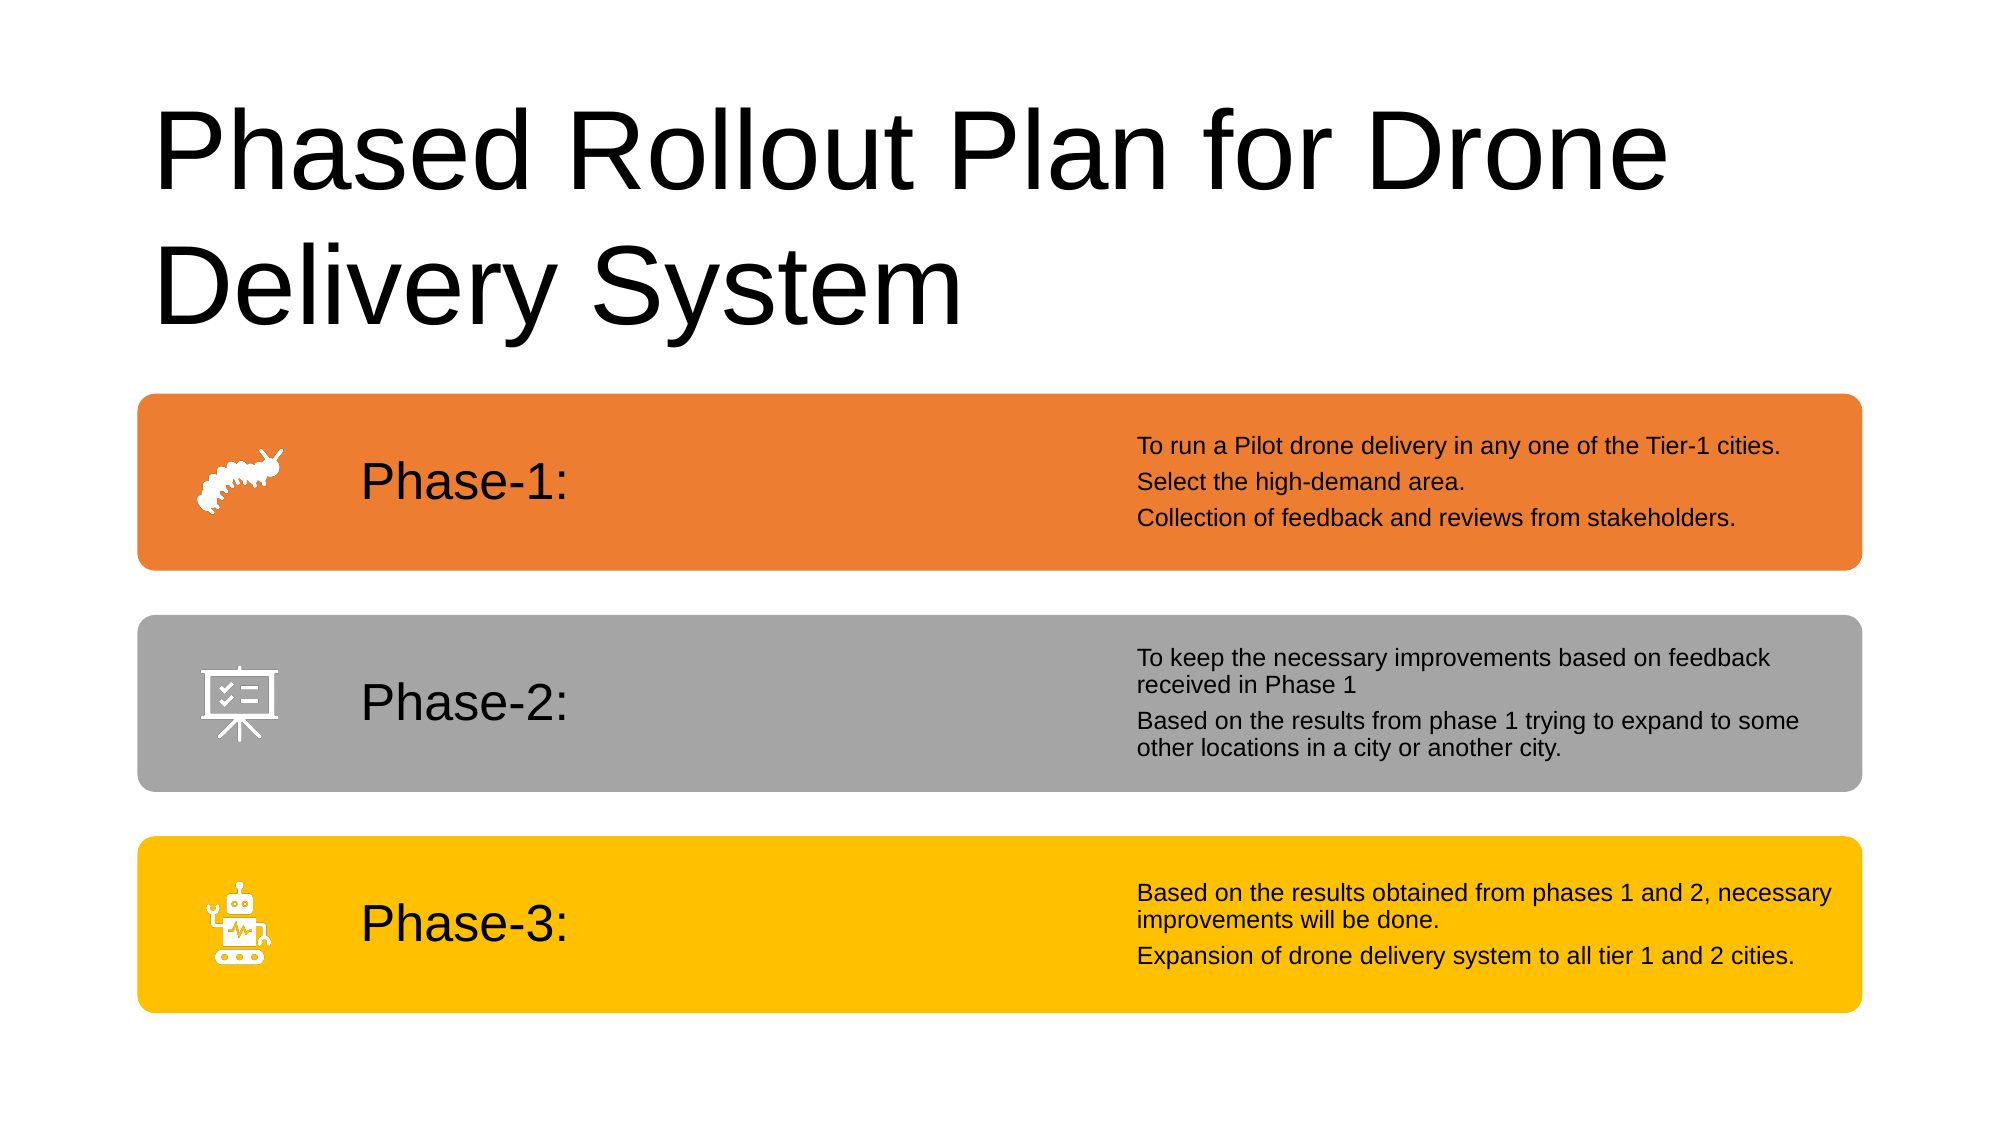

# Phased Rollout Plan for Drone Delivery System
Phase-1:
To run a Pilot drone delivery in any one of the Tier-1 cities.
Select the high-demand area.
Collection of feedback and reviews from stakeholders.
Phase-2:
To keep the necessary improvements based on feedback received in Phase 1
Based on the results from phase 1 trying to expand to some other locations in a city or another city.
Phase-3:
Based on the results obtained from phases 1 and 2, necessary improvements will be done.
Expansion of drone delivery system to all tier 1 and 2 cities.